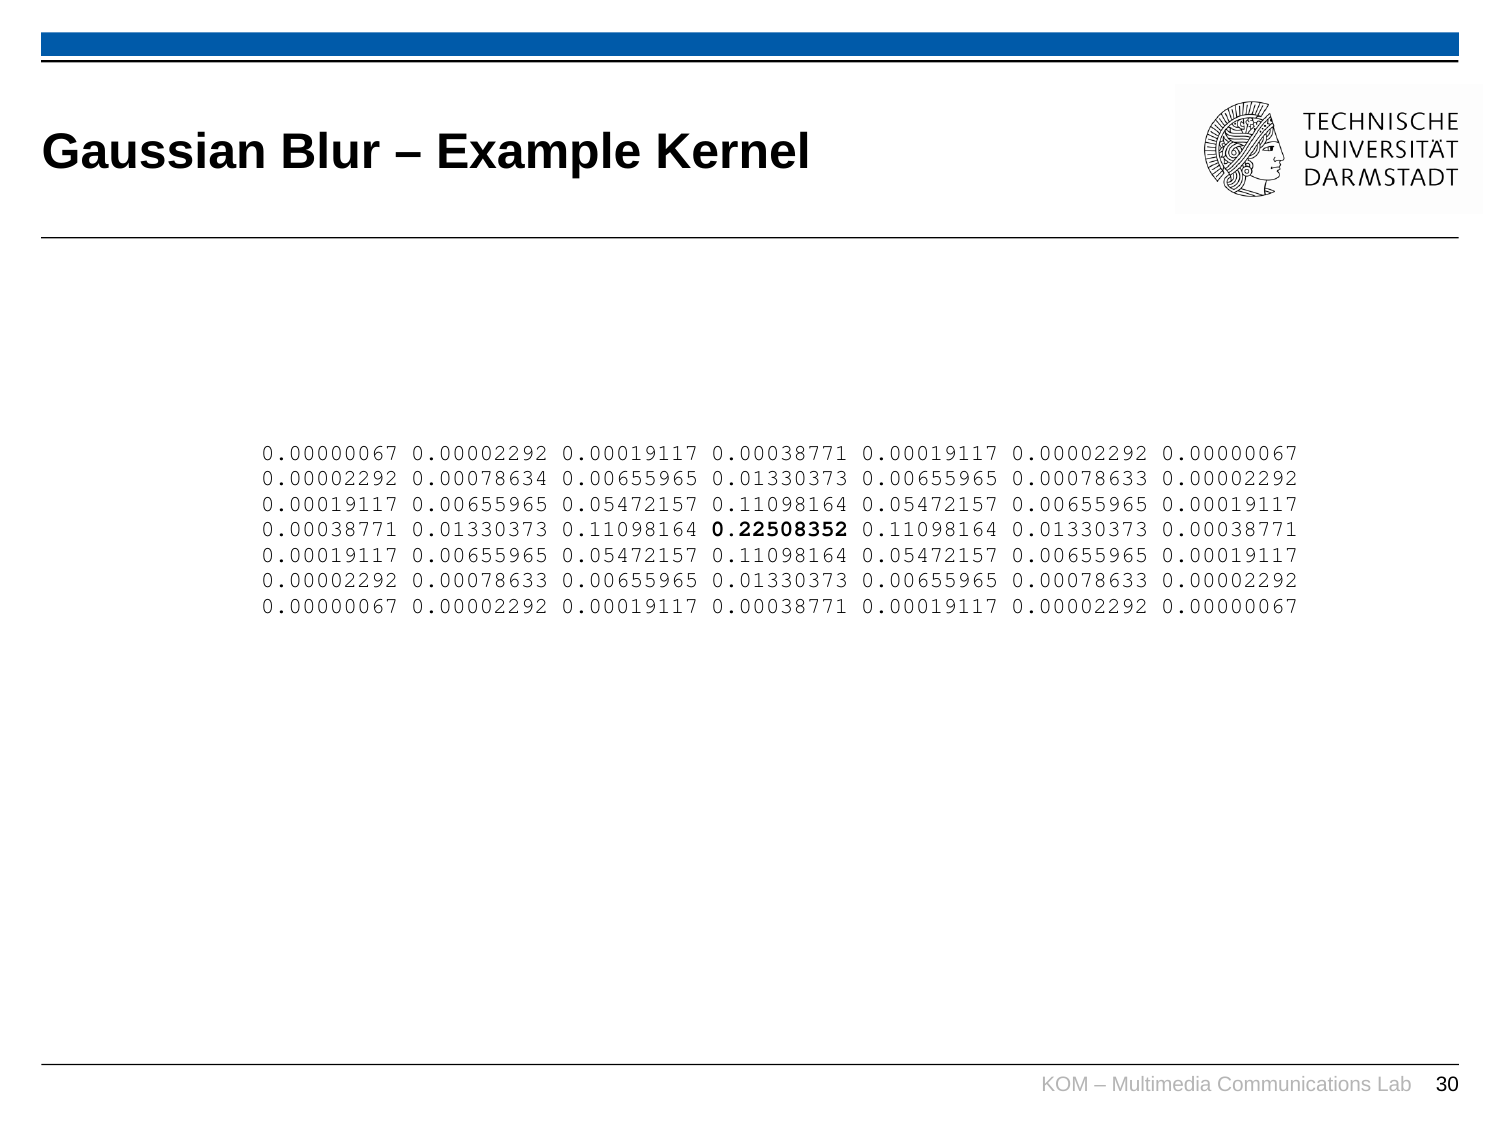

# Gaussian Blur – Example Kernel

0.00000067	0.00002292	0.00019117	0.00038771	0.00019117	0.00002292	0.00000067
0.00002292	0.00078634	0.00655965	0.01330373	0.00655965	0.00078633	0.00002292
0.00019117	0.00655965	0.05472157	0.11098164	0.05472157	0.00655965	0.00019117
0.00038771	0.01330373	0.11098164	0.22508352	0.11098164	0.01330373	0.00038771
0.00019117	0.00655965	0.05472157	0.11098164	0.05472157	0.00655965	0.00019117
0.00002292	0.00078633	0.00655965	0.01330373	0.00655965	0.00078633	0.00002292
0.00000067	0.00002292	0.00019117	0.00038771	0.00019117	0.00002292	0.00000067